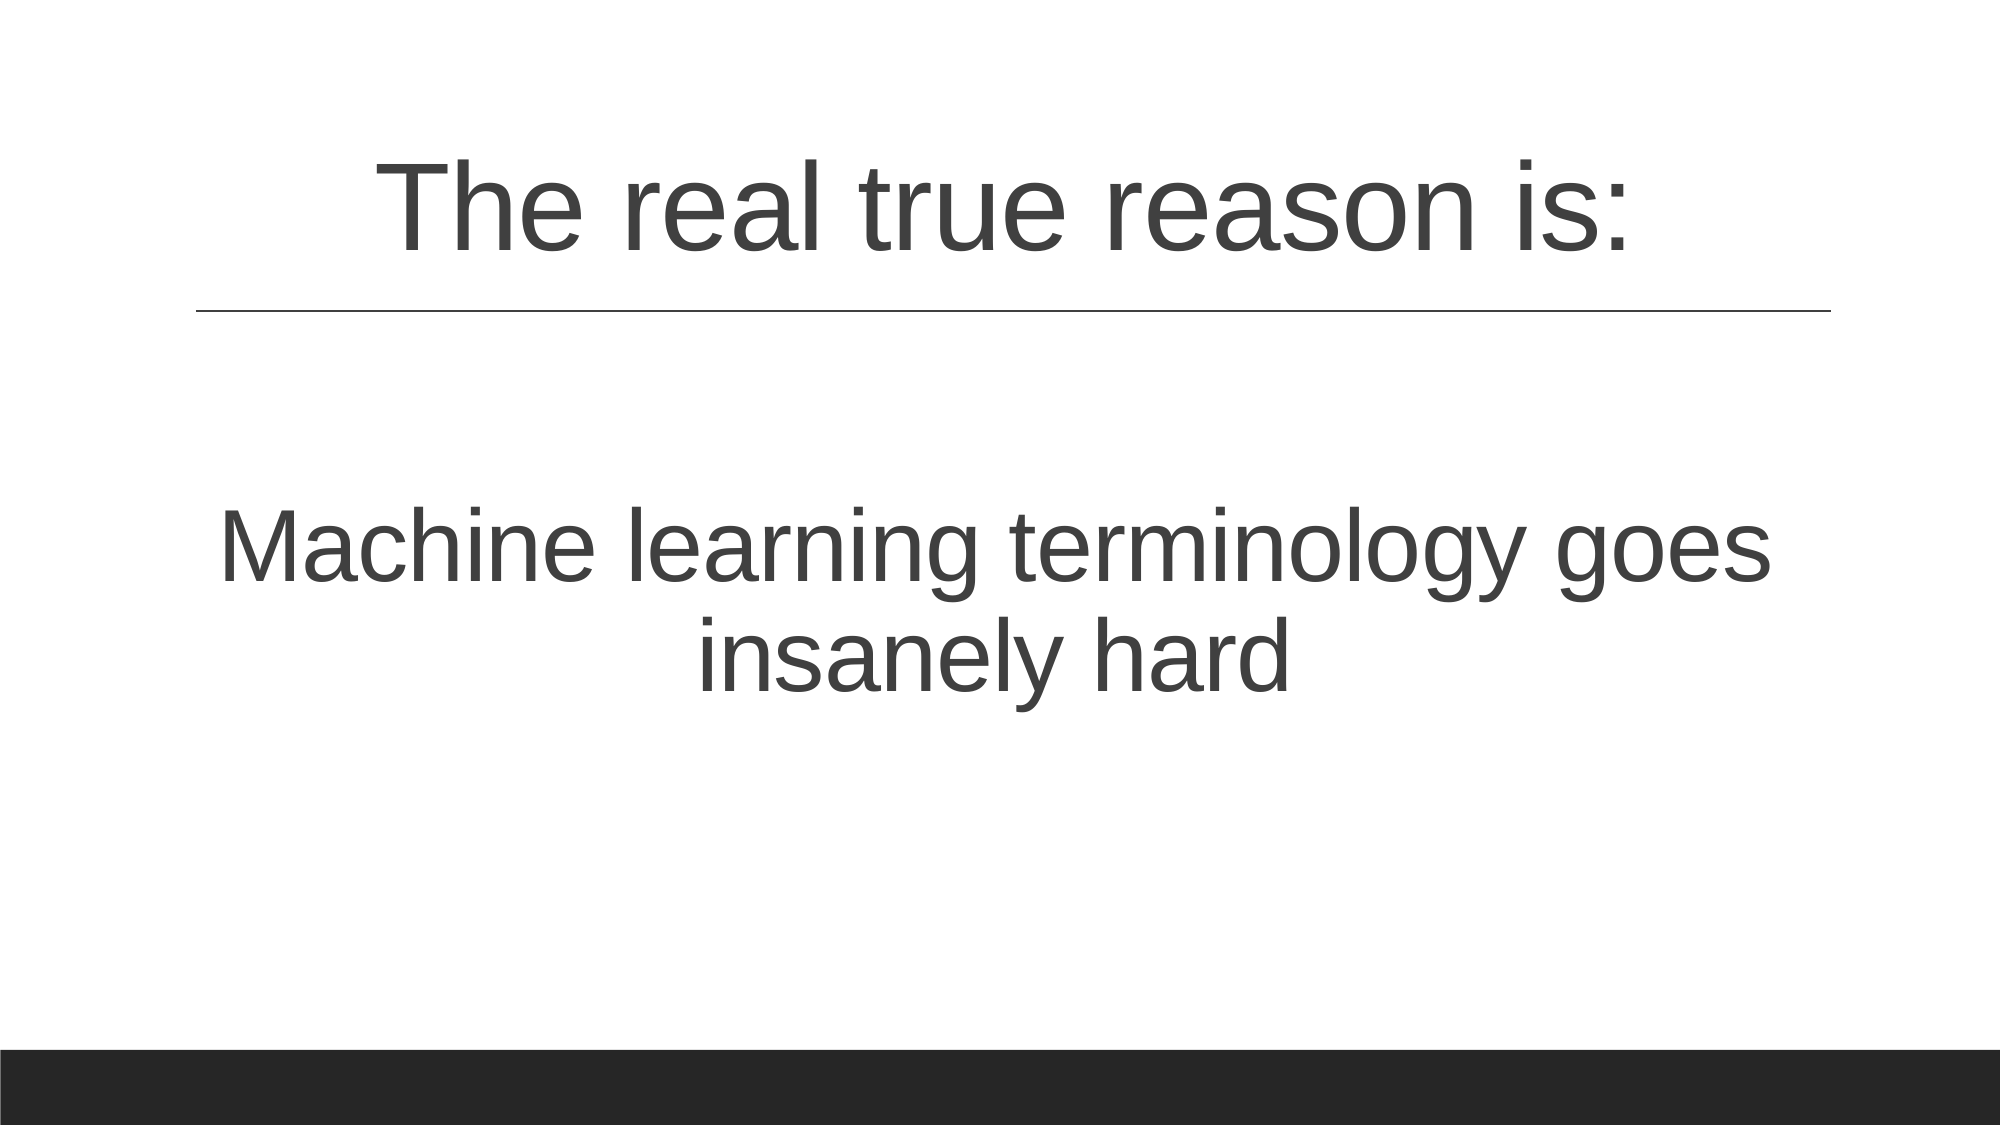

# The real true reason is:
Machine learning terminology goes insanely hard